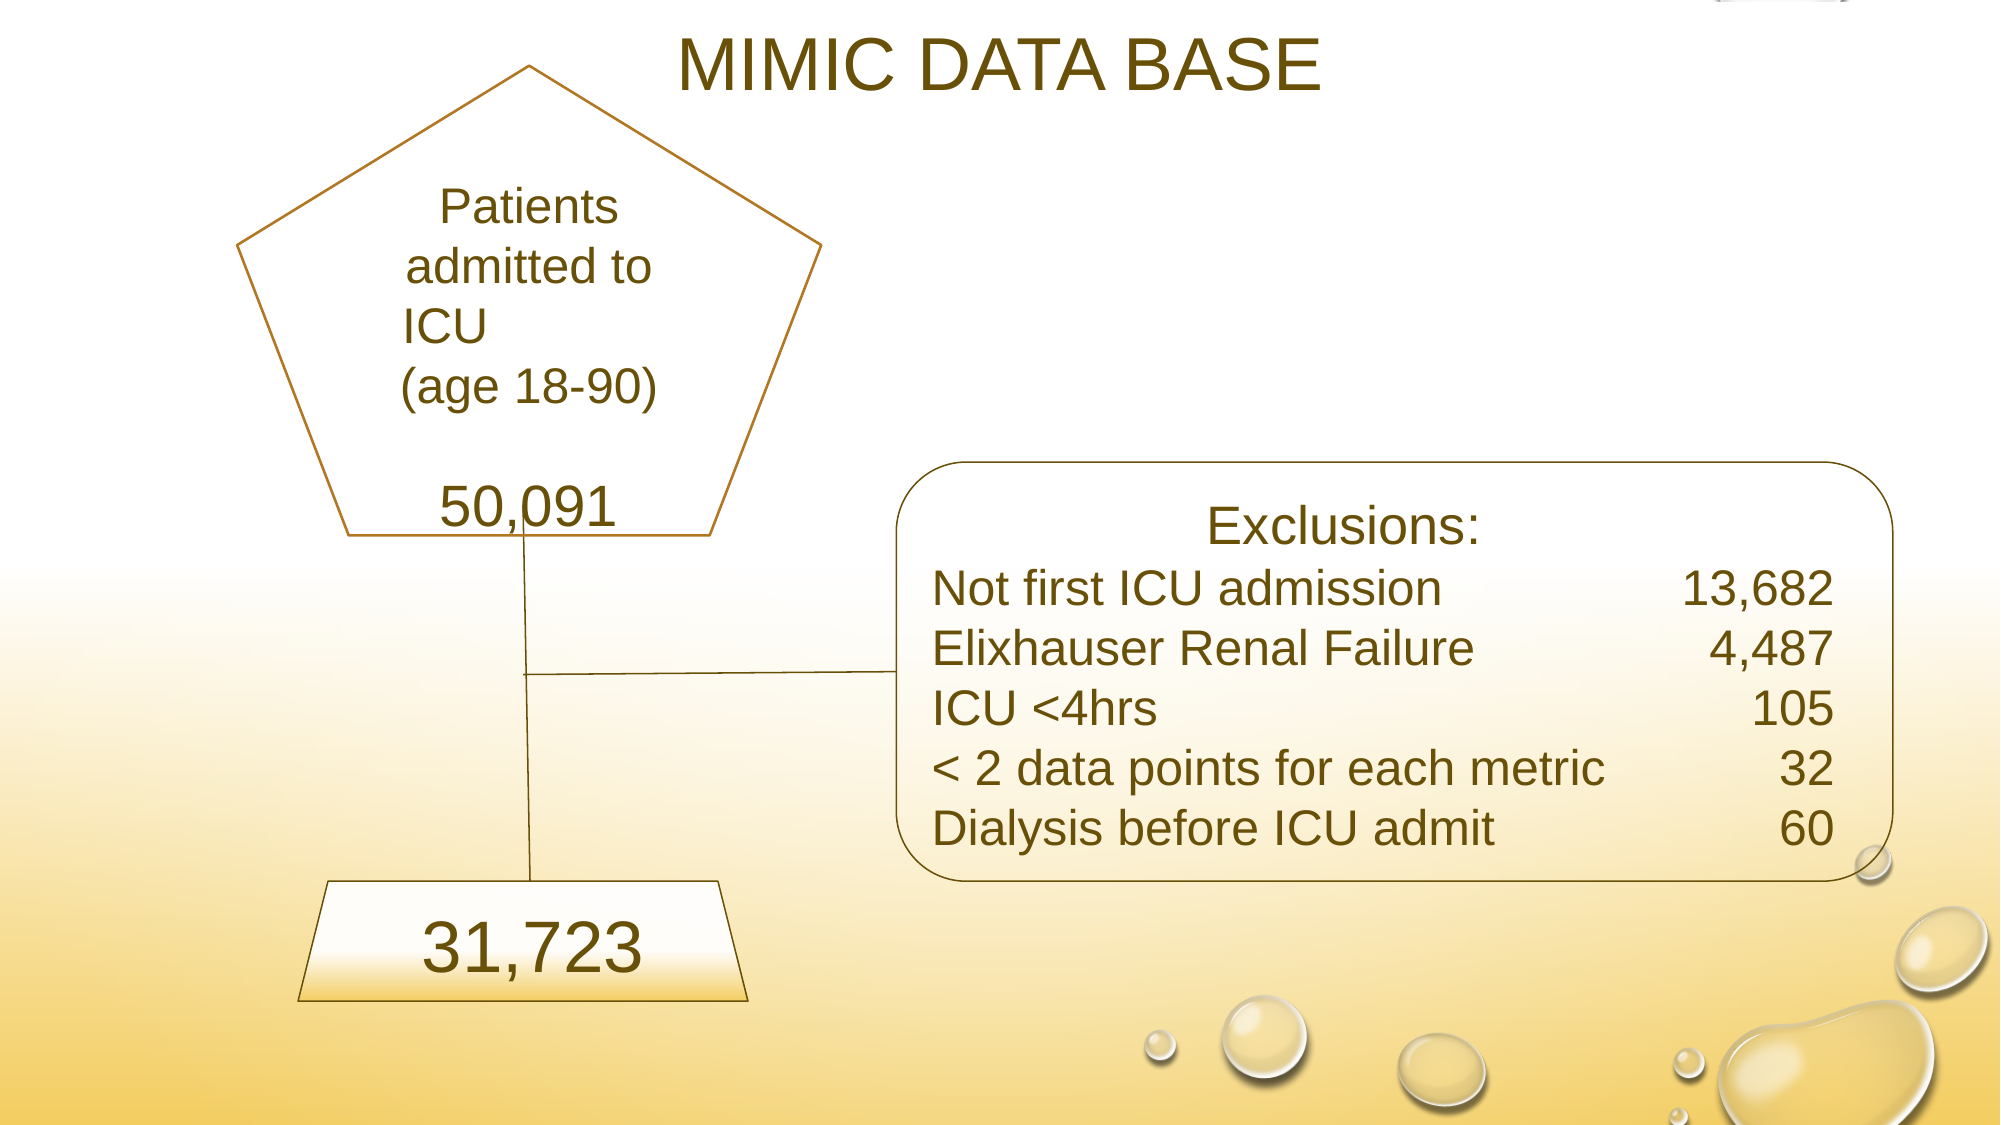

# Mimic data base
Patients admitted to ICU             (age 18-90)

50,091
 	          Exclusions:
Not first ICU admission      		13,682
Elixhauser Renal Failure		  4,487
ICU <4hrs				     105
< 2 data points for each metric	       32
Dialysis before ICU admit		       60

 31,723